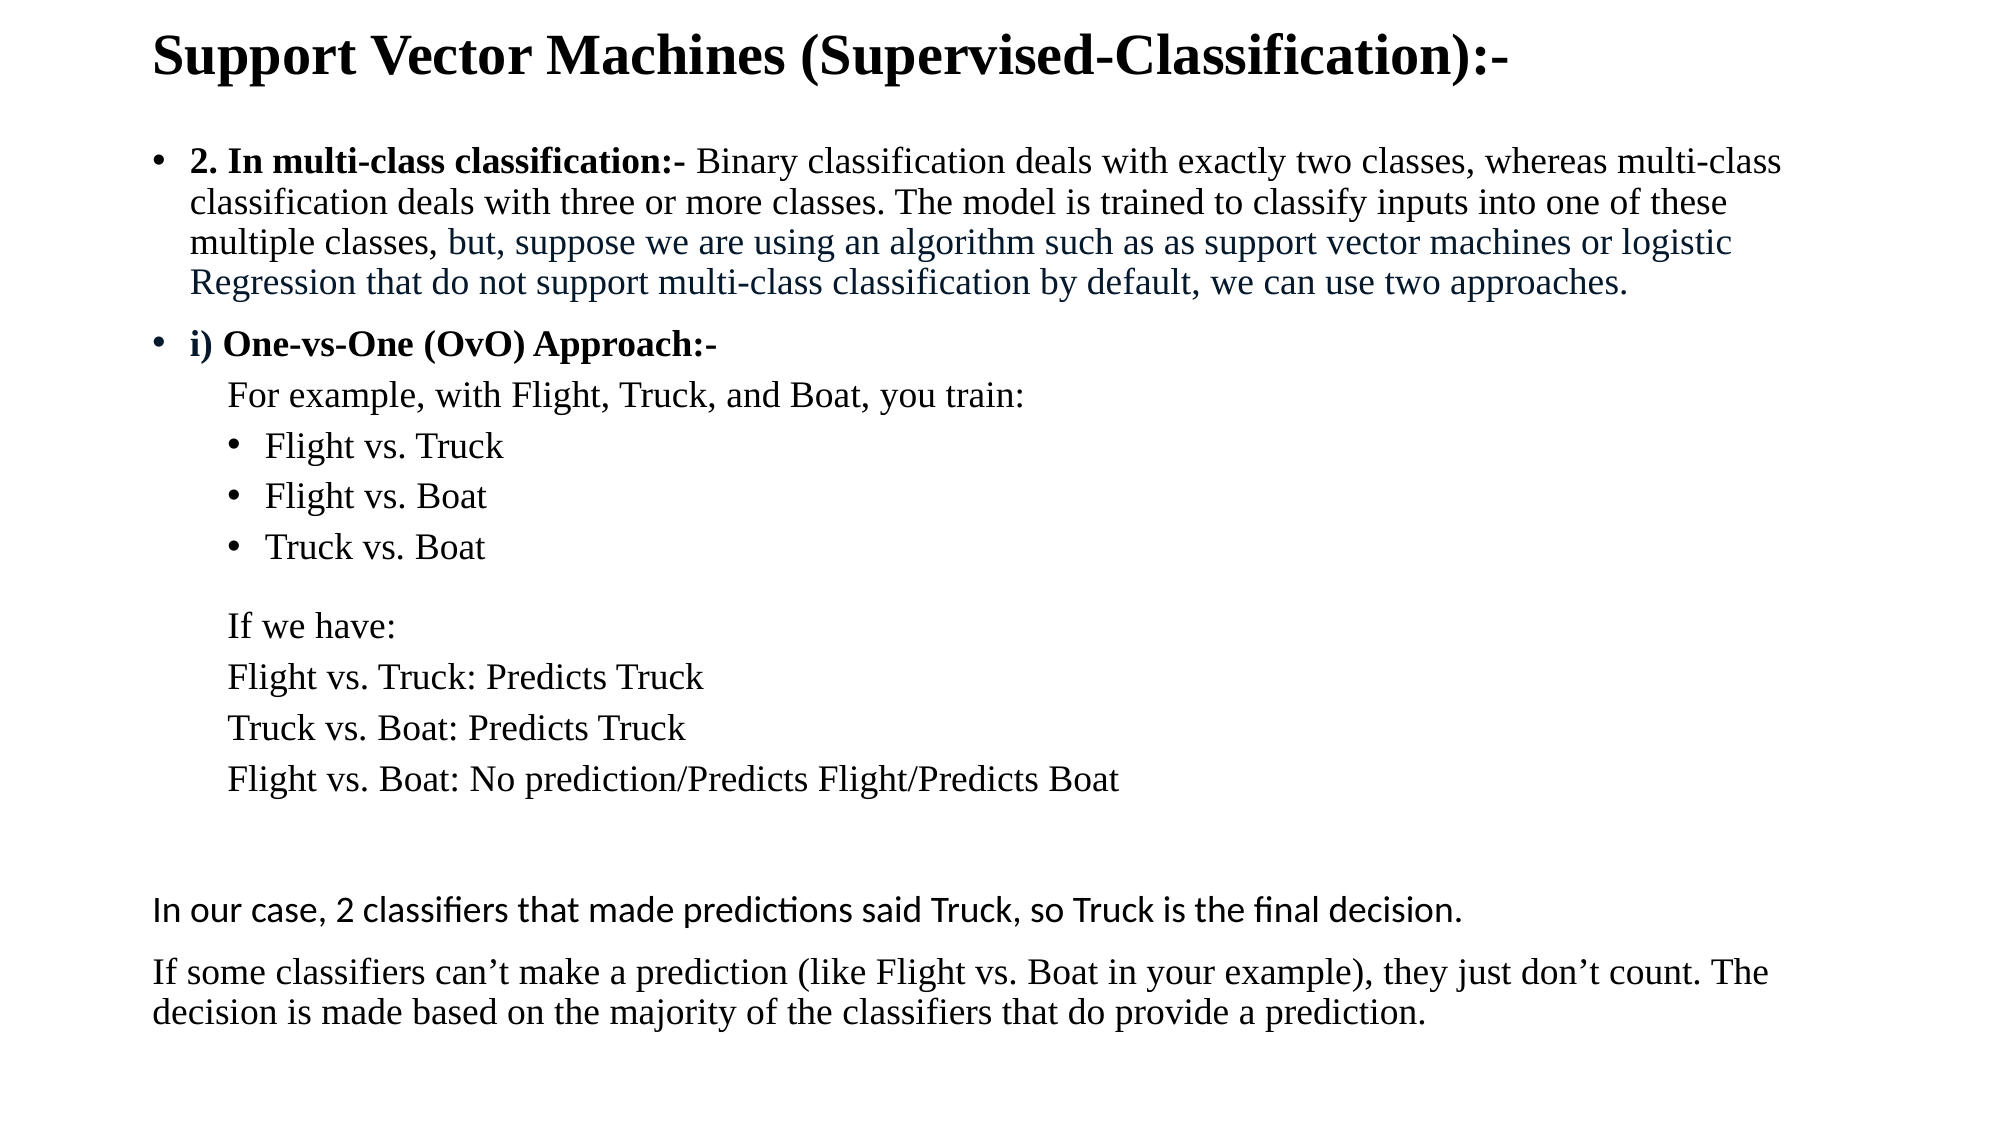

# Support Vector Machines (Supervised-Classification):-
2. In multi-class classification:- Binary classification deals with exactly two classes, whereas multi-class classification deals with three or more classes. The model is trained to classify inputs into one of these multiple classes, but, suppose we are using an algorithm such as as support vector machines or logistic Regression that do not support multi-class classification by default, we can use two approaches.
i) One-vs-One (OvO) Approach:-
For example, with Flight, Truck, and Boat, you train:
Flight vs. Truck
Flight vs. Boat
Truck vs. Boat

If we have:
Flight vs. Truck: Predicts Truck
Truck vs. Boat: Predicts Truck
Flight vs. Boat: No prediction/Predicts Flight/Predicts Boat

In our case, 2 classifiers that made predictions said Truck, so Truck is the final decision.
If some classifiers can’t make a prediction (like Flight vs. Boat in your example), they just don’t count. The decision is made based on the majority of the classifiers that do provide a prediction.